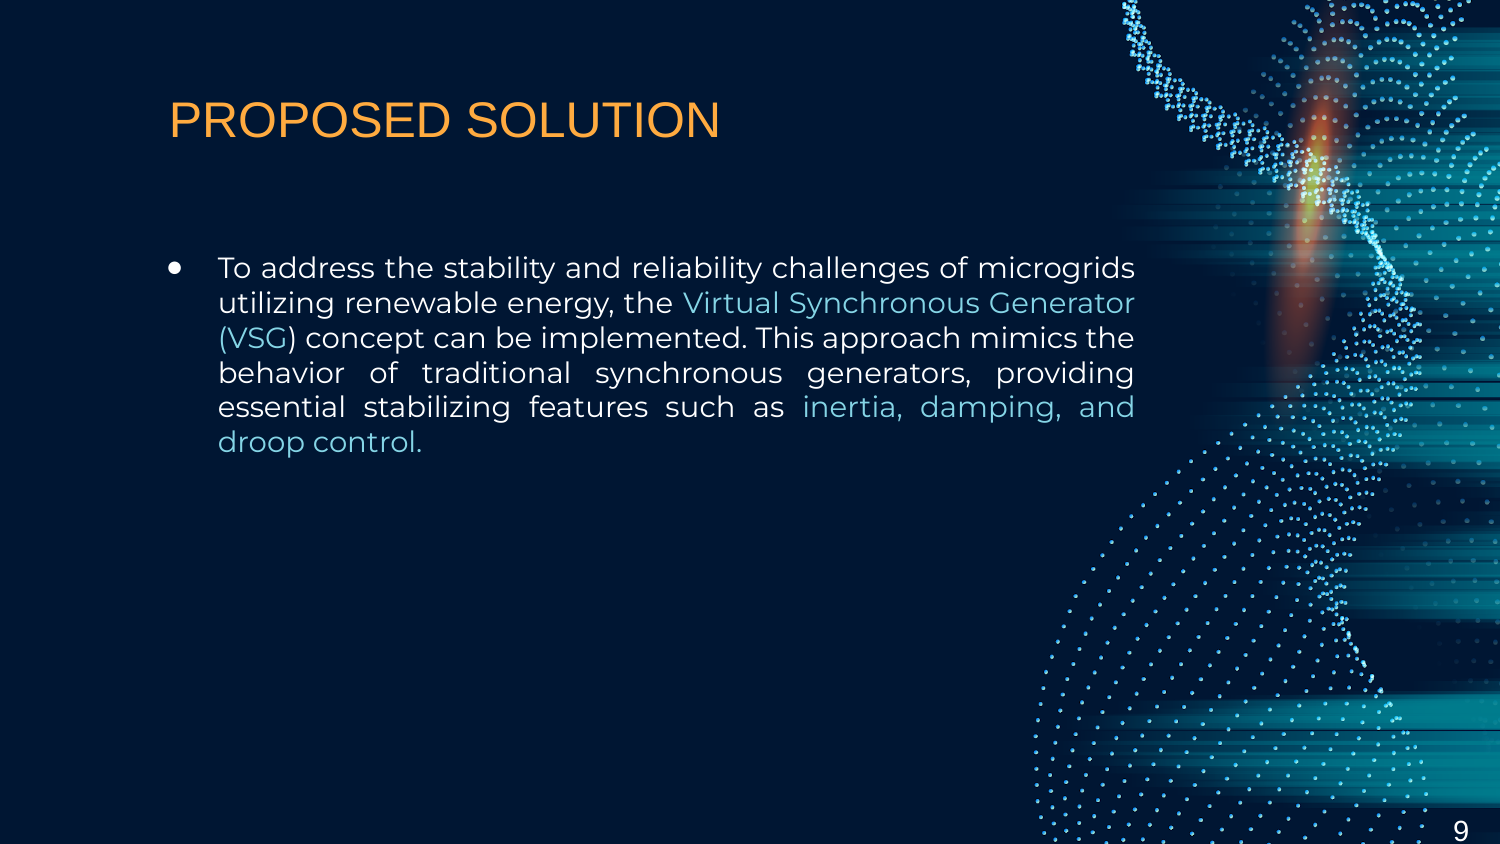

# PROPOSED SOLUTION
To address the stability and reliability challenges of microgrids utilizing renewable energy, the Virtual Synchronous Generator (VSG) concept can be implemented. This approach mimics the behavior of traditional synchronous generators, providing essential stabilizing features such as inertia, damping, and droop control.
9